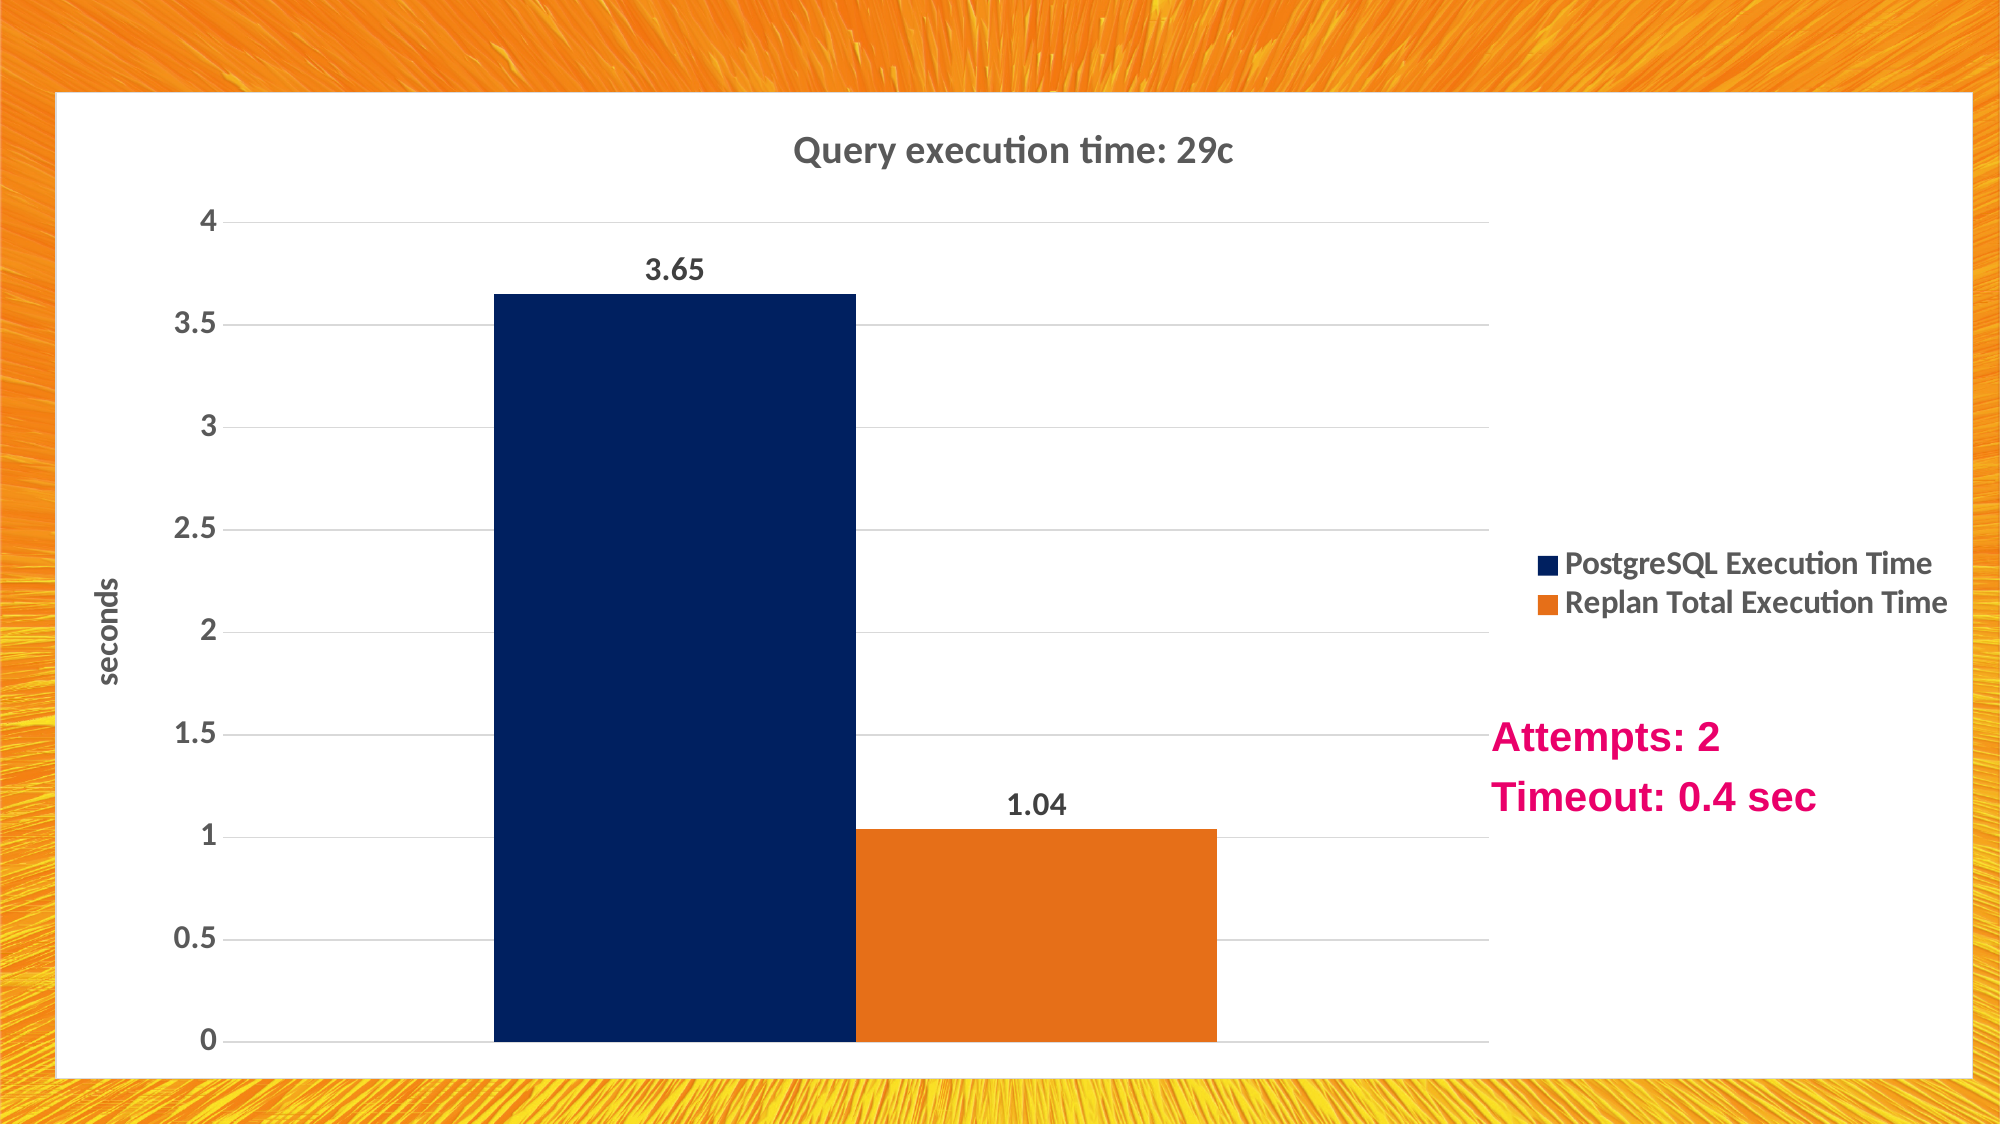

### Chart: Query execution time: 29c

| Category | PostgreSQL Execution Time | Replan Total Execution Time |
|---|---|---|
| PostgreSQL & Replan | 3.65 | 1.04 |
Attempts: 2
Timeout: 0.4 sec